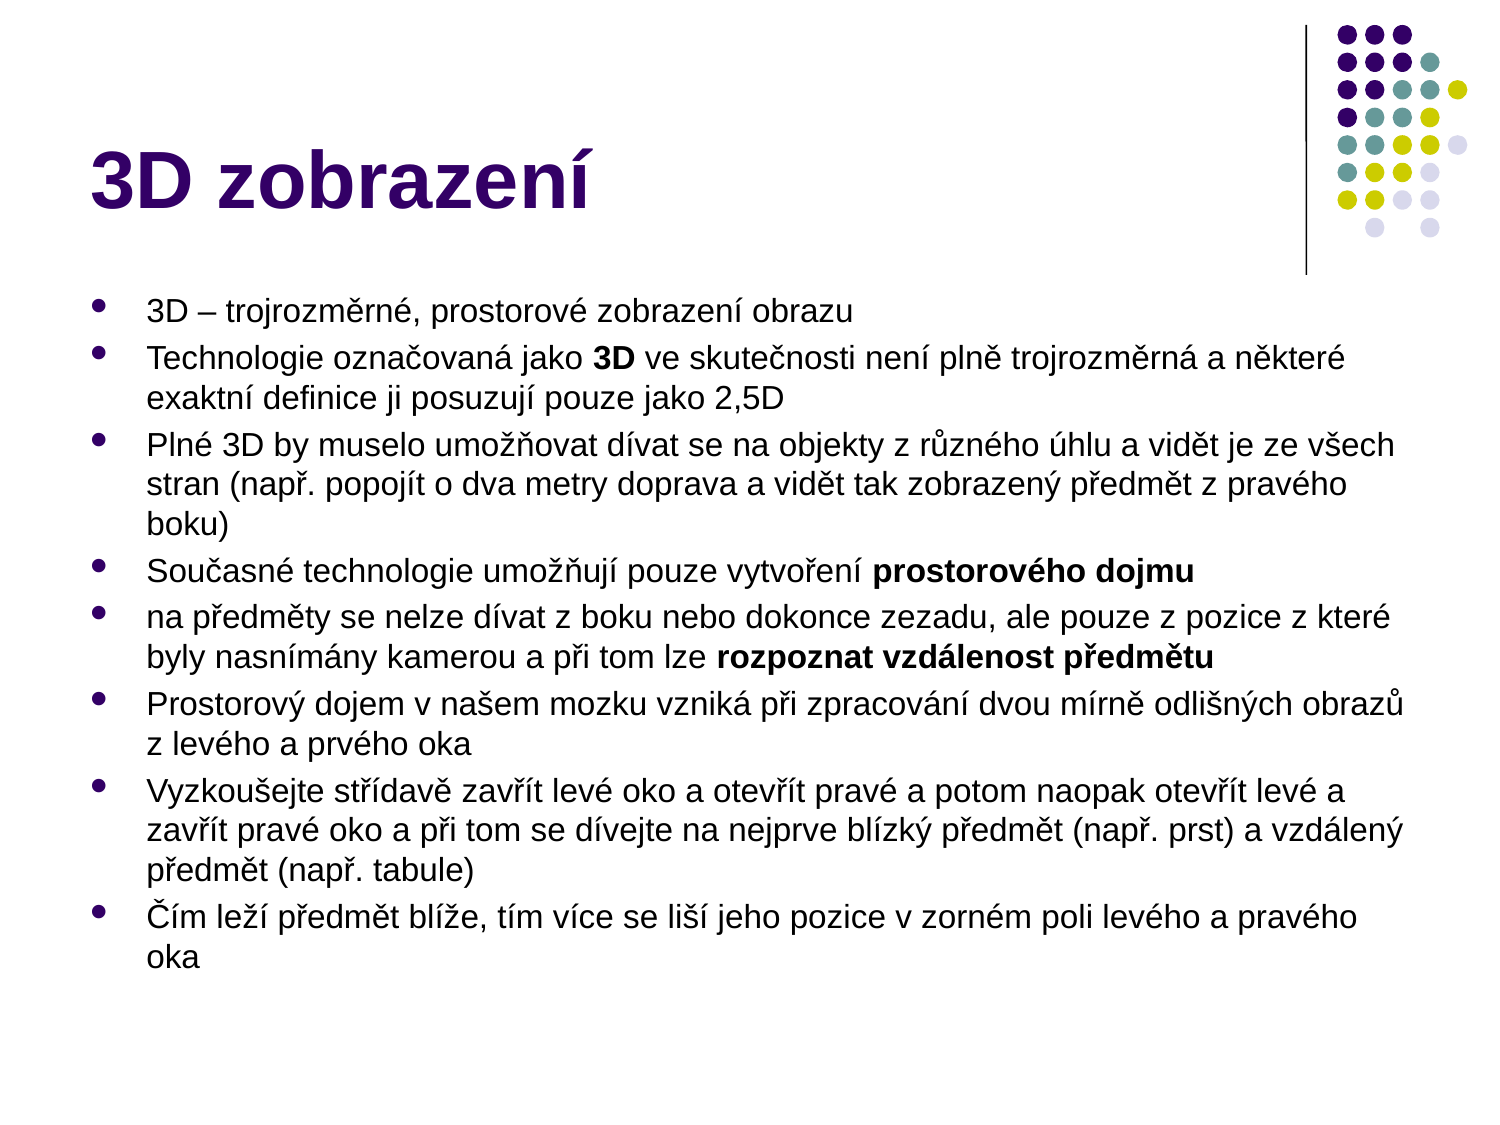

# 3D zobrazení
3D – trojrozměrné, prostorové zobrazení obrazu
Technologie označovaná jako 3D ve skutečnosti není plně trojrozměrná a některé exaktní definice ji posuzují pouze jako 2,5D
Plné 3D by muselo umožňovat dívat se na objekty z různého úhlu a vidět je ze všech stran (např. popojít o dva metry doprava a vidět tak zobrazený předmět z pravého boku)
Současné technologie umožňují pouze vytvoření prostorového dojmu
na předměty se nelze dívat z boku nebo dokonce zezadu, ale pouze z pozice z které byly nasnímány kamerou a při tom lze rozpoznat vzdálenost předmětu
Prostorový dojem v našem mozku vzniká při zpracování dvou mírně odlišných obrazů z levého a prvého oka
Vyzkoušejte střídavě zavřít levé oko a otevřít pravé a potom naopak otevřít levé a zavřít pravé oko a při tom se dívejte na nejprve blízký předmět (např. prst) a vzdálený předmět (např. tabule)
Čím leží předmět blíže, tím více se liší jeho pozice v zorném poli levého a pravého oka